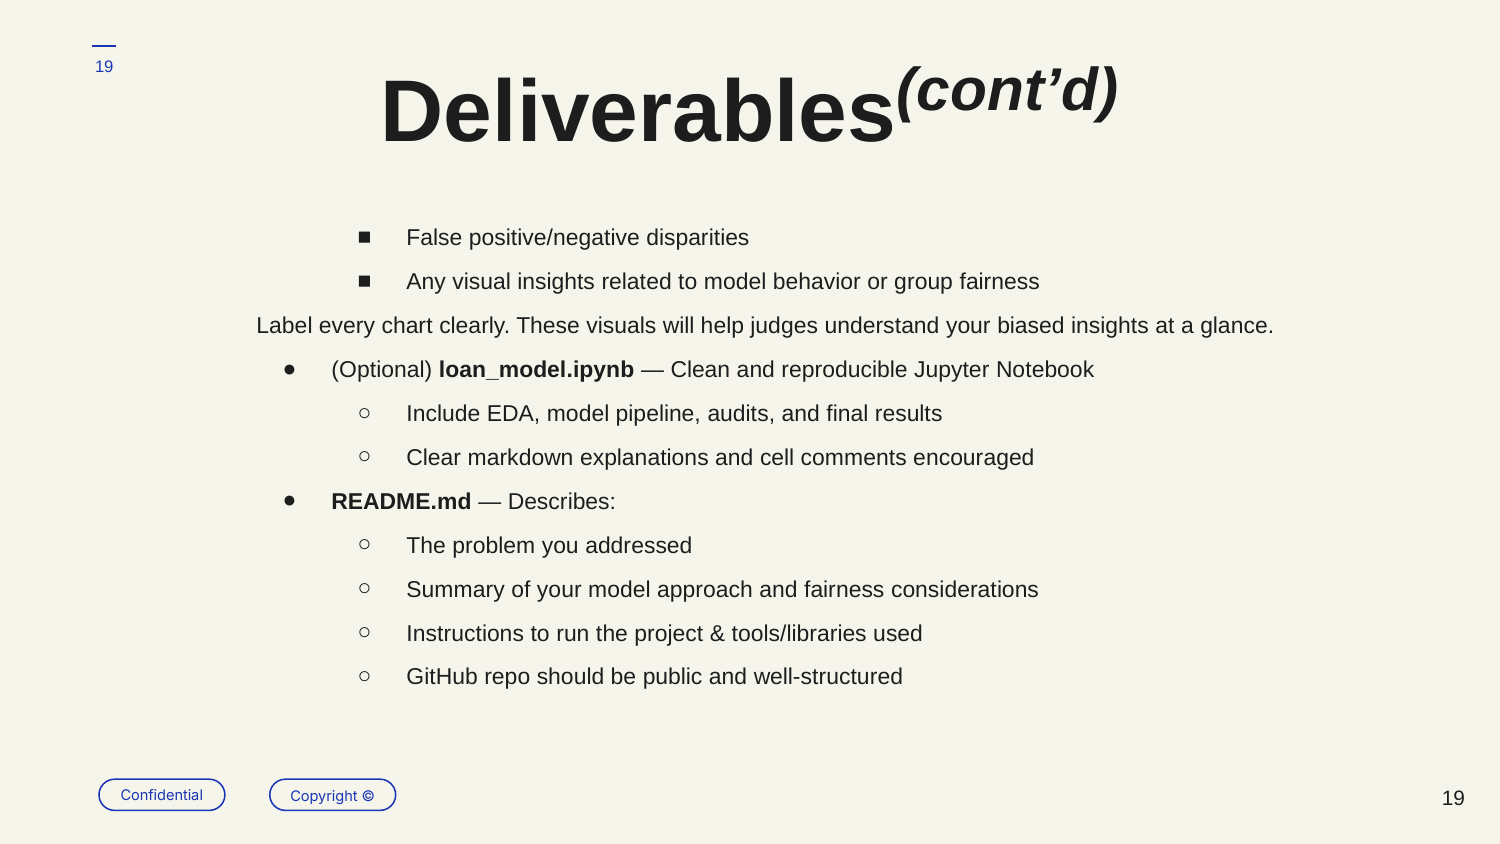

19
# Deliverables(cont’d)
False positive/negative disparities
Any visual insights related to model behavior or group fairness
Label every chart clearly. These visuals will help judges understand your biased insights at a glance.
(Optional) loan_model.ipynb — Clean and reproducible Jupyter Notebook
Include EDA, model pipeline, audits, and final results
Clear markdown explanations and cell comments encouraged
README.md — Describes:
The problem you addressed
Summary of your model approach and fairness considerations
Instructions to run the project & tools/libraries used
GitHub repo should be public and well-structured
19